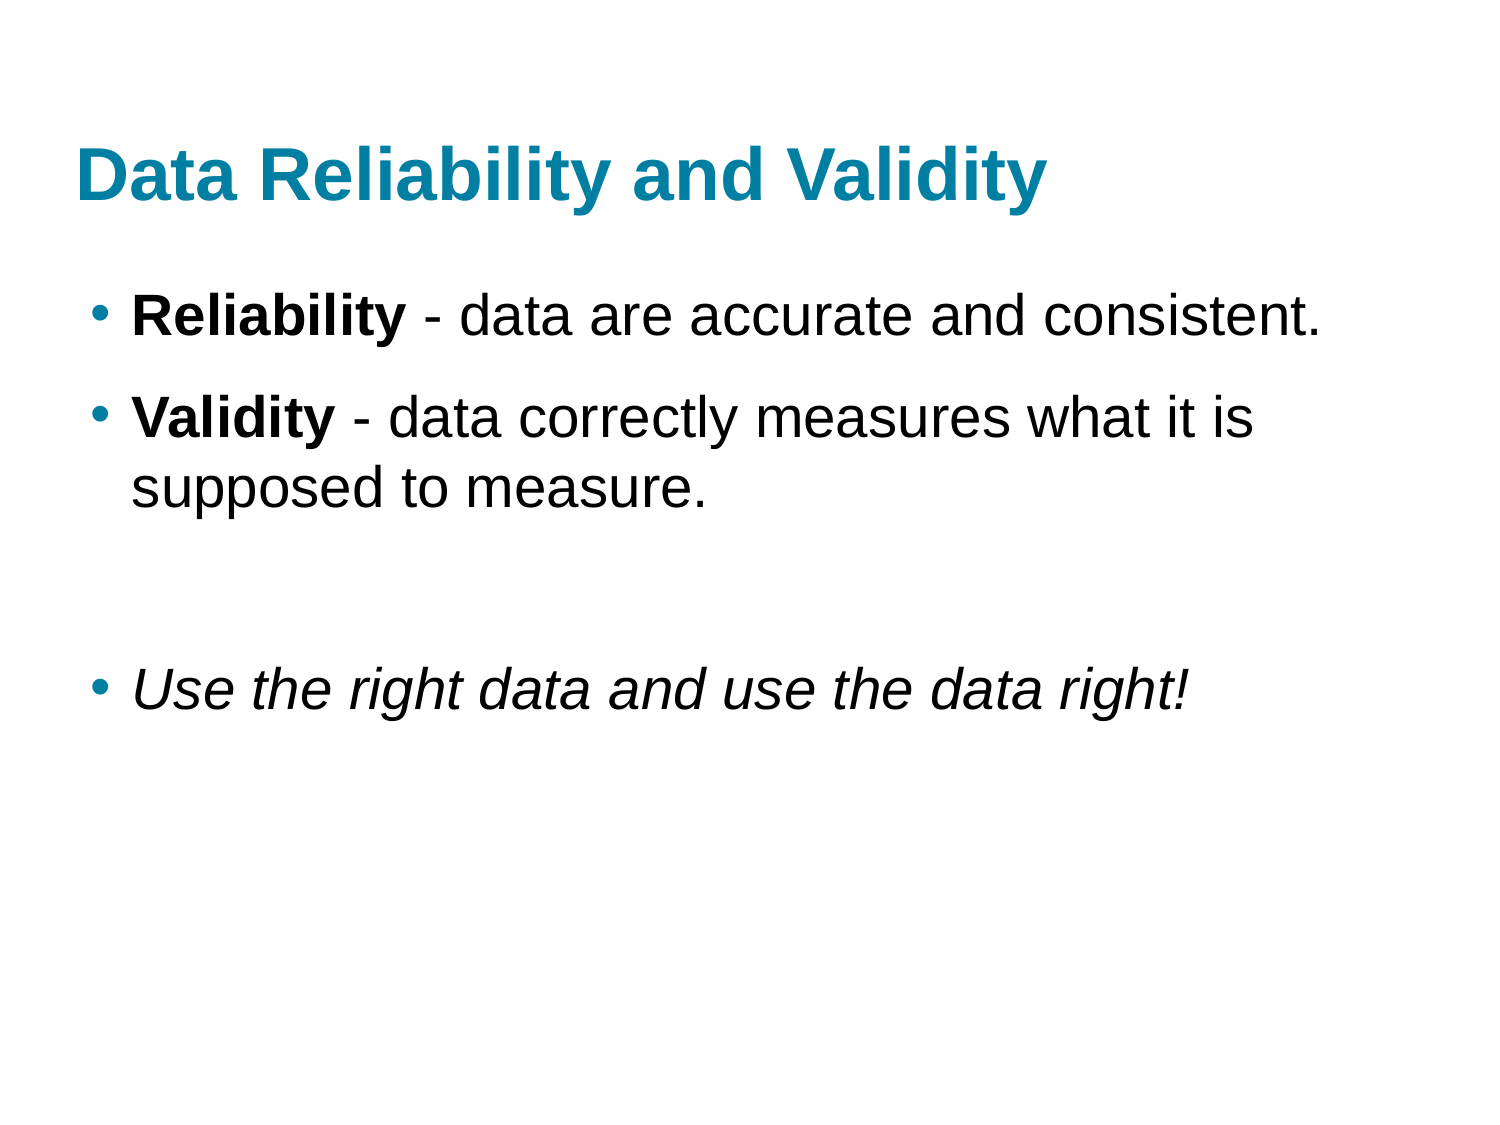

9/1/2021
18
# Data Reliability and Validity
Reliability - data are accurate and consistent.
Validity - data correctly measures what it is supposed to measure.

Use the right data and use the data right!